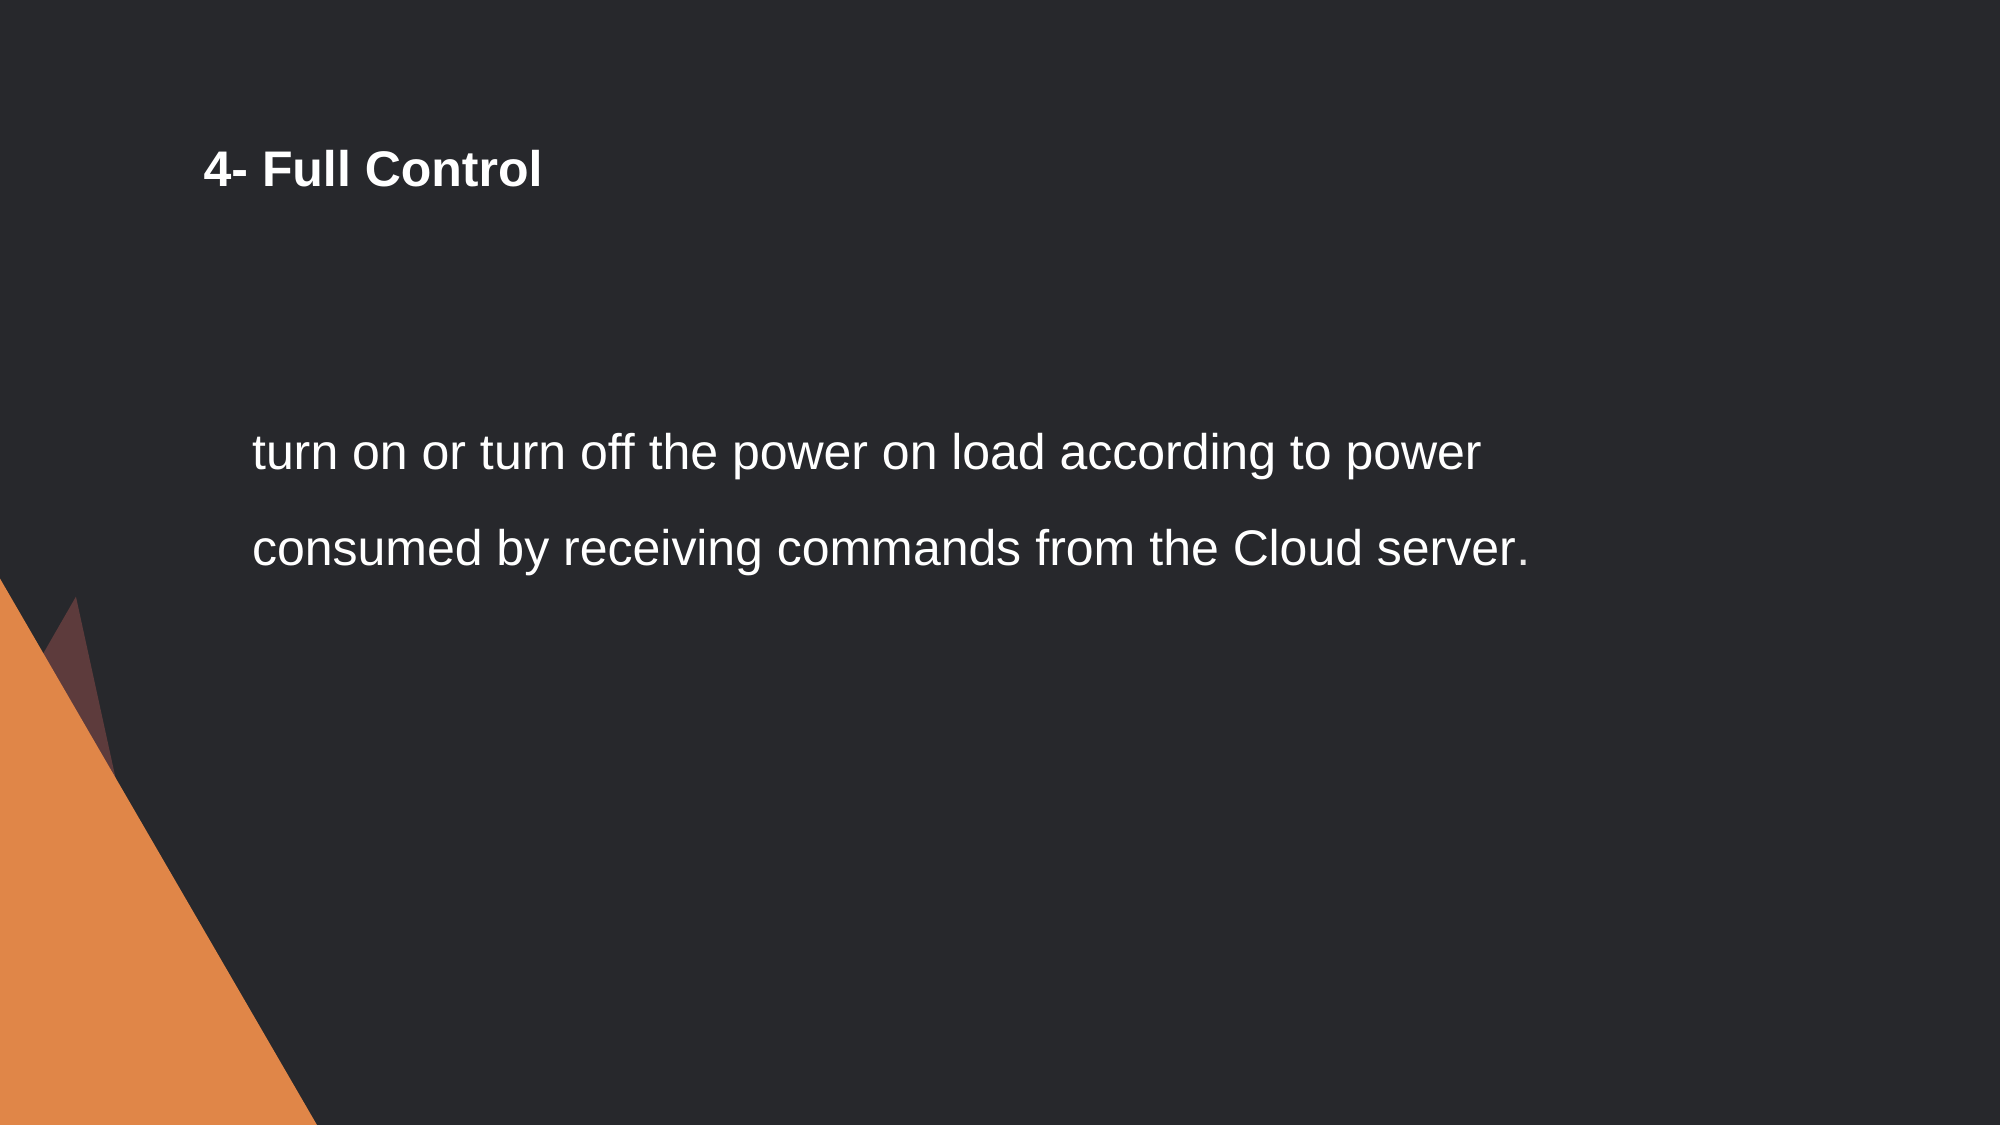

# 4- Full Control
turn on or turn off the power on load according to power consumed by receiving commands from the Cloud server.